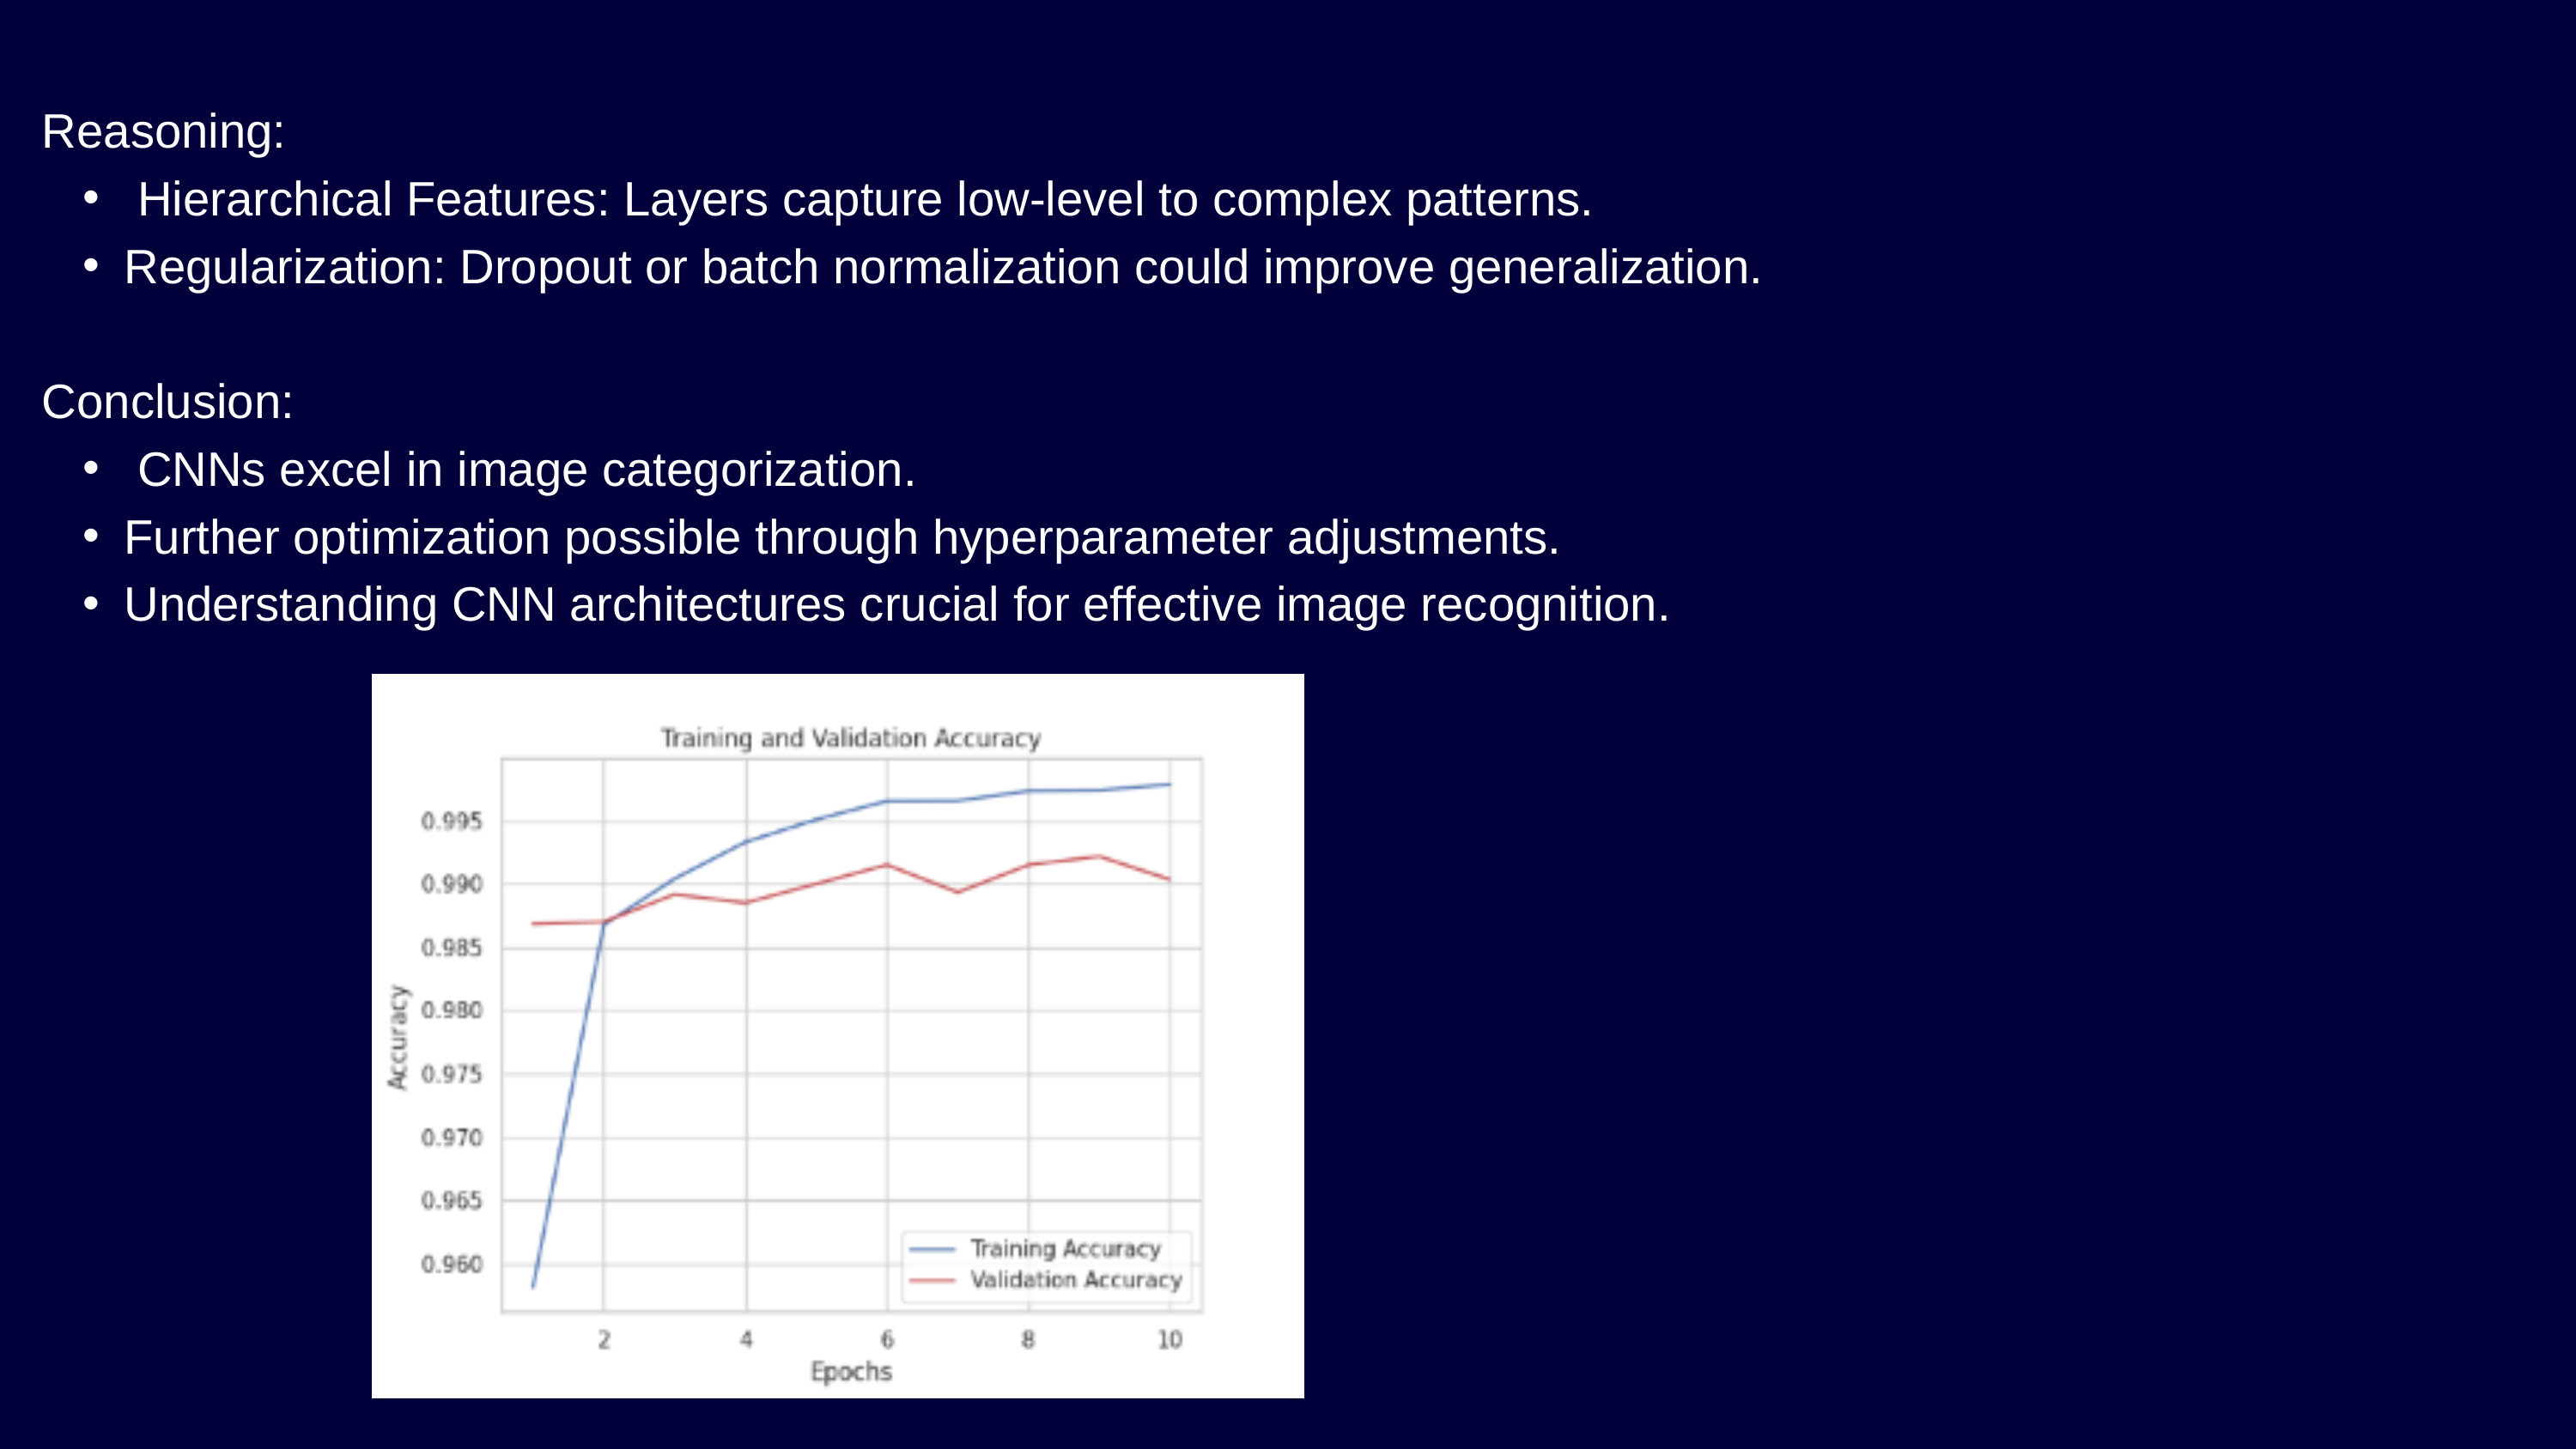

Reasoning:
 Hierarchical Features: Layers capture low-level to complex patterns.
Regularization: Dropout or batch normalization could improve generalization.

Conclusion:
 CNNs excel in image categorization.
Further optimization possible through hyperparameter adjustments.
Understanding CNN architectures crucial for effective image recognition.